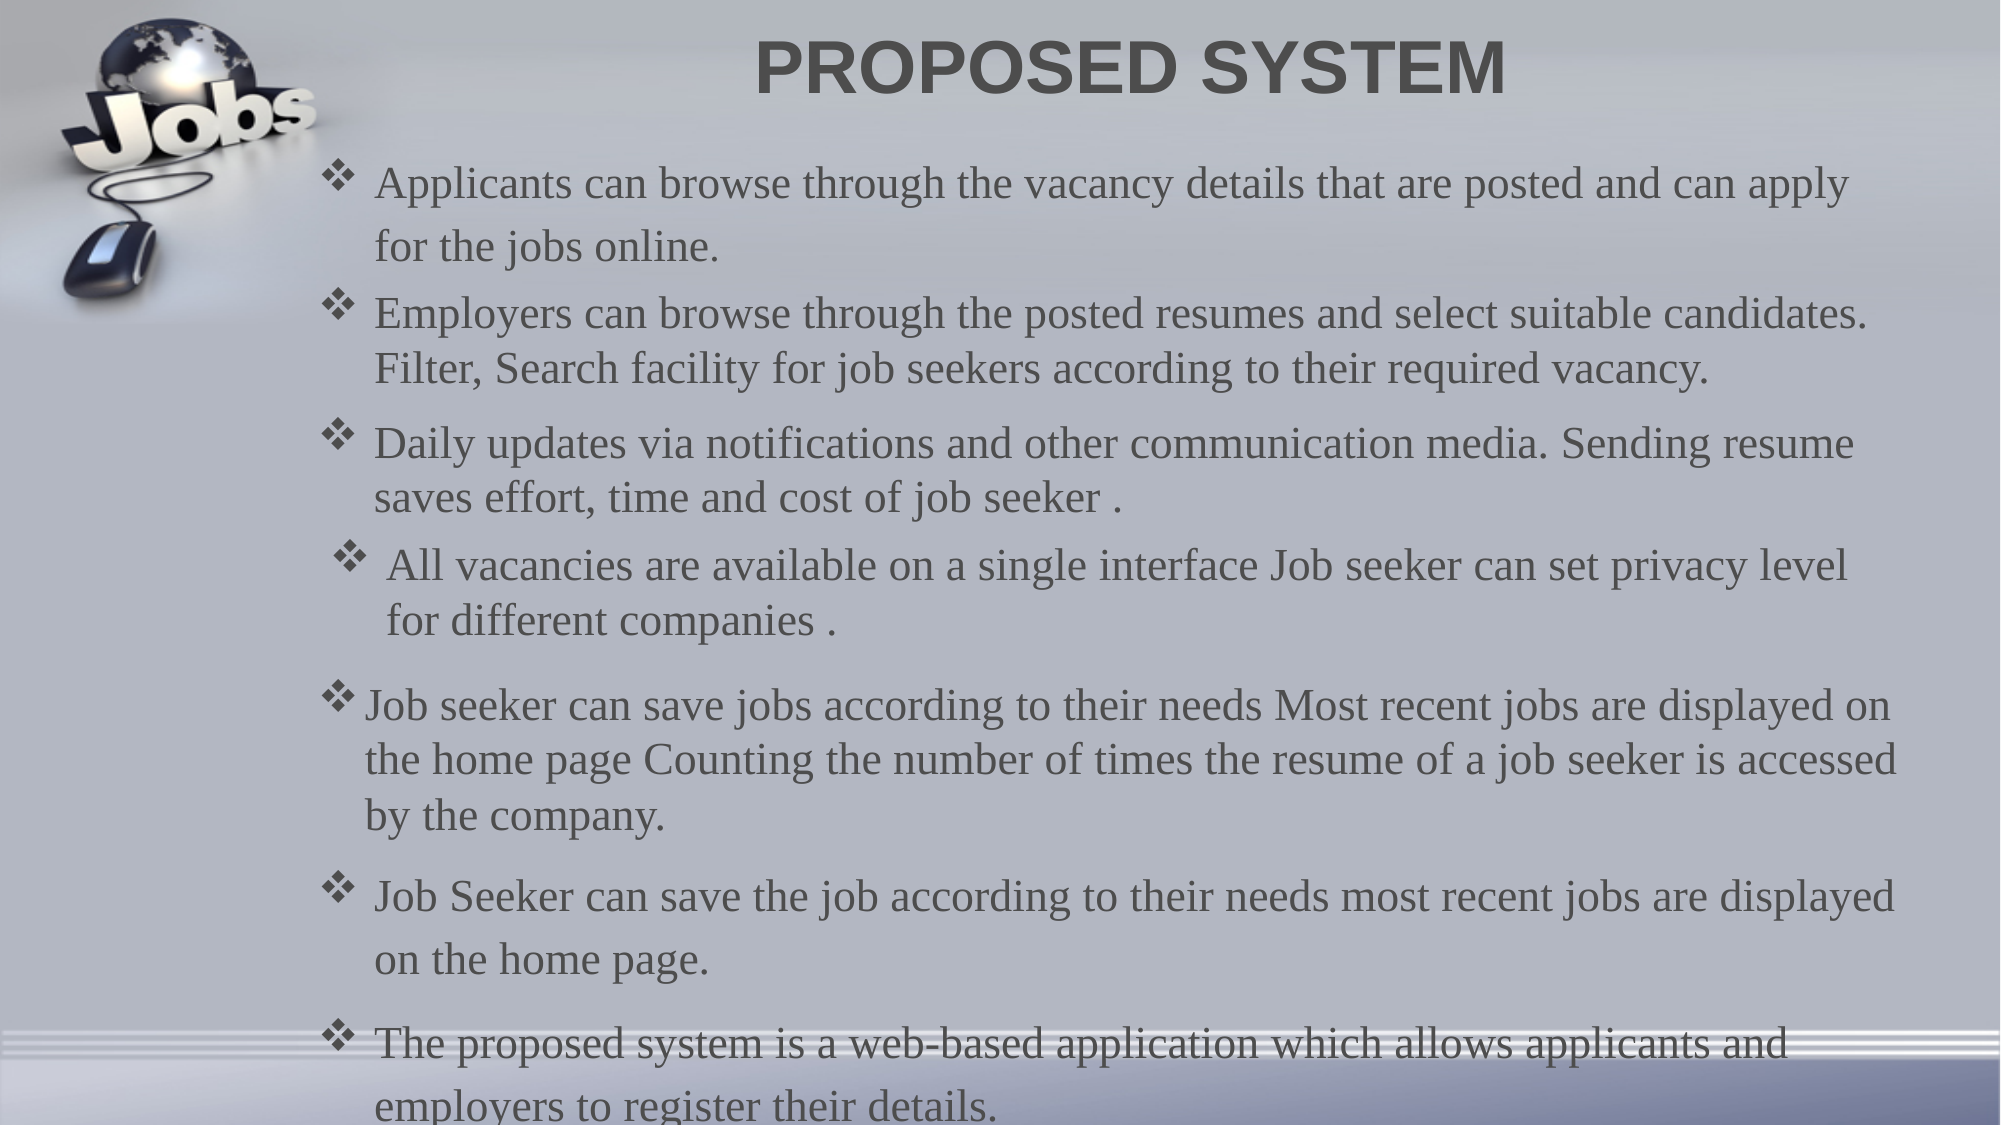

PROPOSED SYSTEM
Applicants can browse through the vacancy details that are posted and can apply for the jobs online.
Employers can browse through the posted resumes and select suitable candidates. Filter, Search facility for job seekers according to their required vacancy.

Daily updates via notifications and other communication media. Sending resume saves effort, time and cost of job seeker .

All vacancies are available on a single interface Job seeker can set privacy level for different companies .

Job seeker can save jobs according to their needs Most recent jobs are displayed on the home page Counting the number of times the resume of a job seeker is accessed by the company.

Job Seeker can save the job according to their needs most recent jobs are displayed on the home page.
The proposed system is a web-based application which allows applicants and employers to register their details.